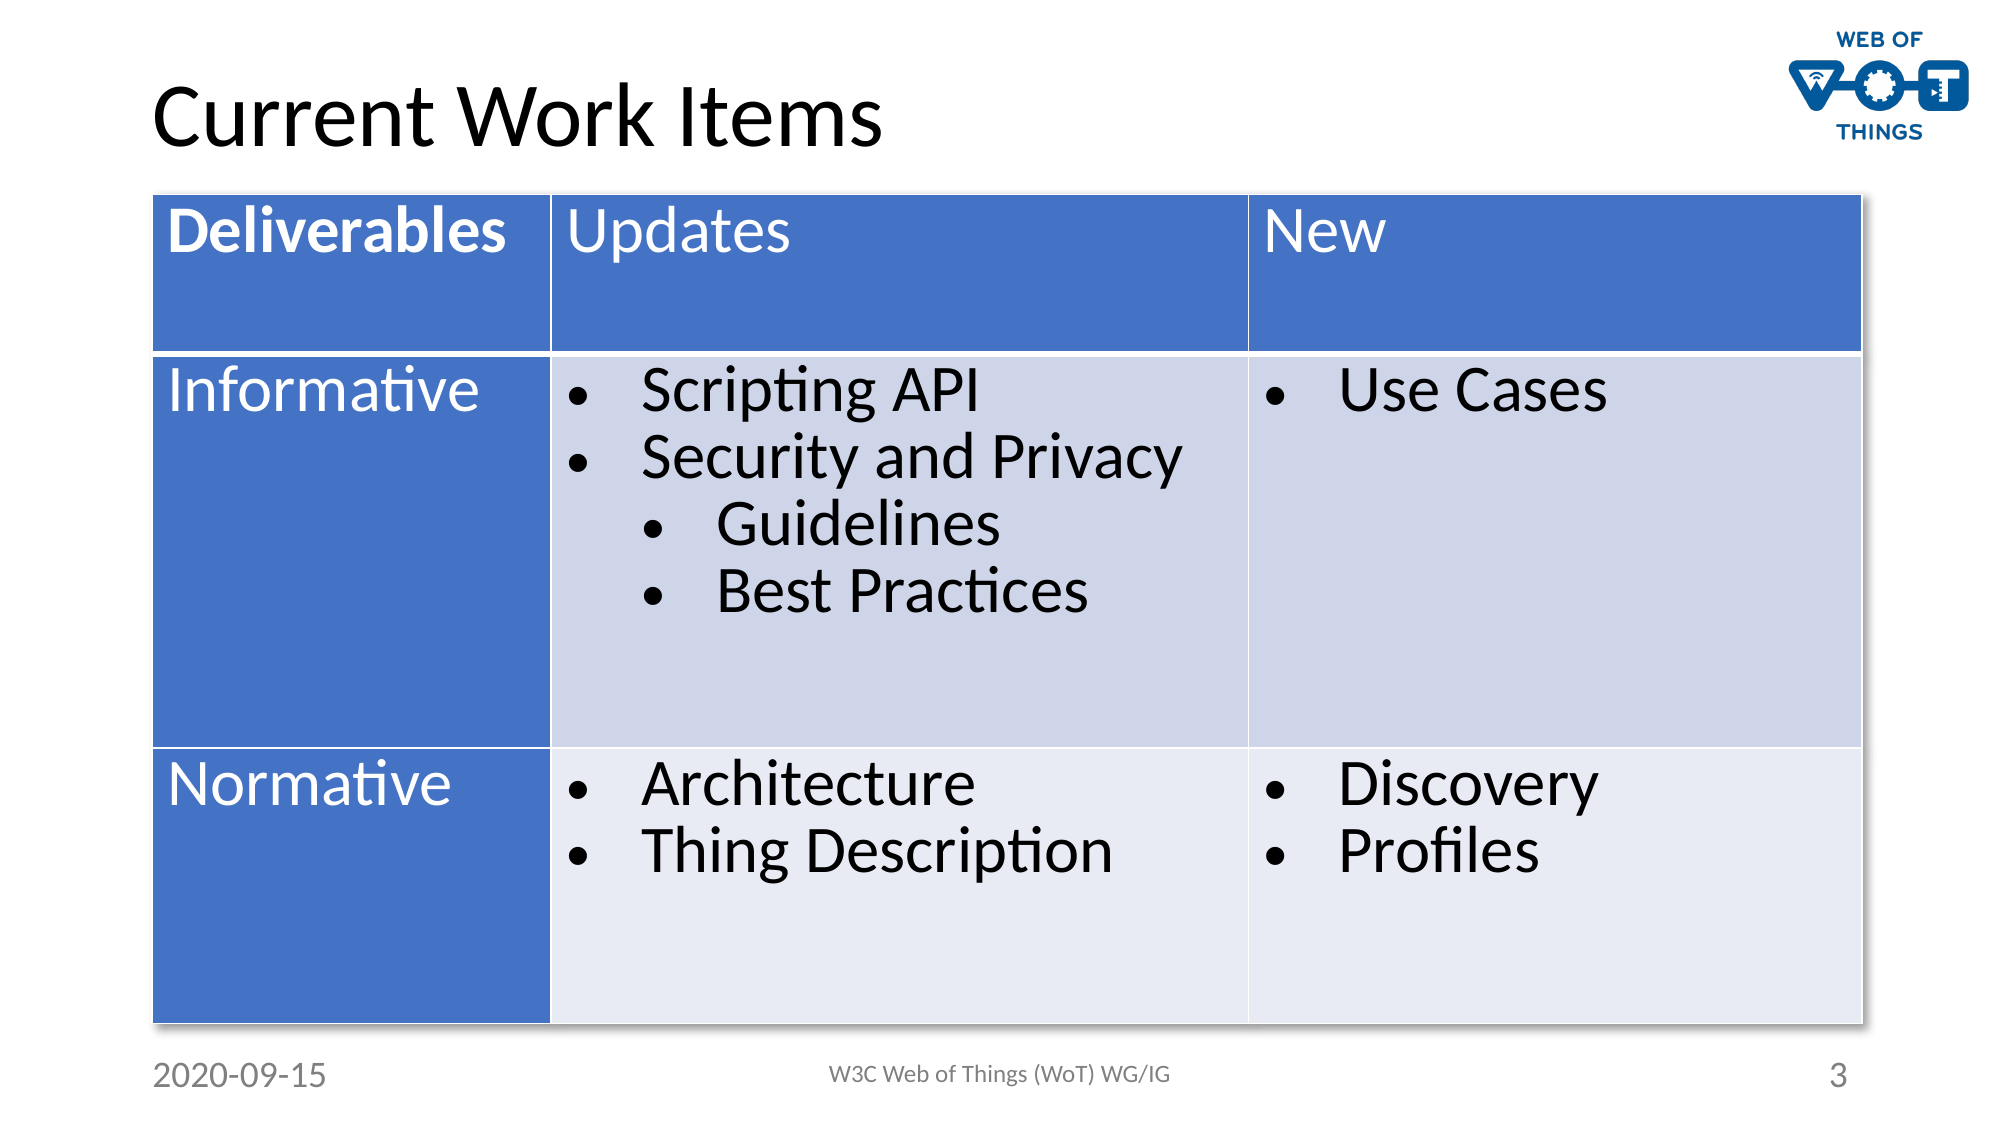

# Current Work Items
| Deliverables | Updates | New |
| --- | --- | --- |
| Informative | Scripting API Security and Privacy Guidelines Best Practices | Use Cases |
| Normative | Architecture Thing Description | Discovery Profiles |
2020-09-15
W3C Web of Things (WoT) WG/IG
3